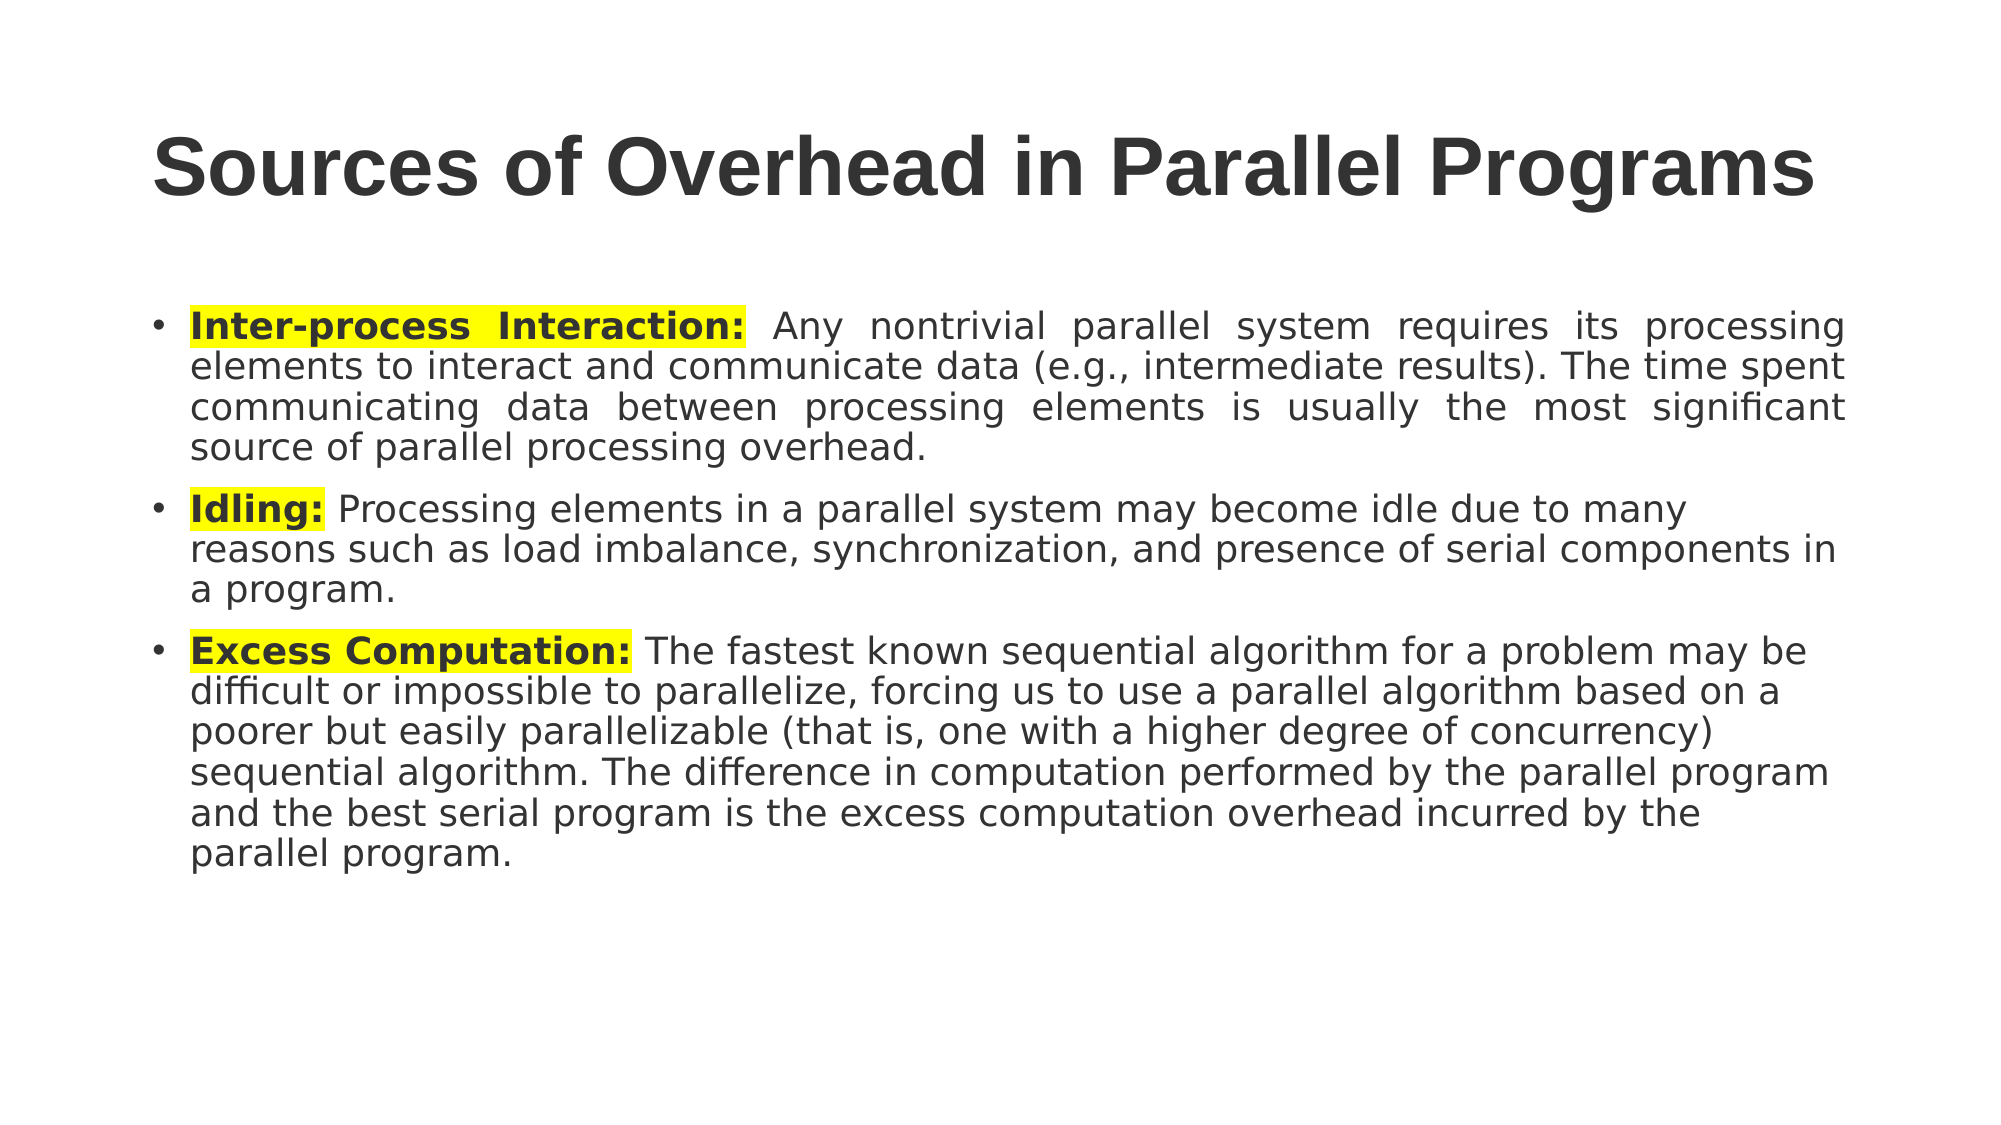

# Sources of Overhead in Parallel Programs
Inter-process Interaction: Any nontrivial parallel system requires its processing elements to interact and communicate data (e.g., intermediate results). The time spent communicating data between processing elements is usually the most significant source of parallel processing overhead.
Idling: Processing elements in a parallel system may become idle due to many reasons such as load imbalance, synchronization, and presence of serial components in a program.
Excess Computation: The fastest known sequential algorithm for a problem may be difficult or impossible to parallelize, forcing us to use a parallel algorithm based on a poorer but easily parallelizable (that is, one with a higher degree of concurrency) sequential algorithm. The difference in computation performed by the parallel program and the best serial program is the excess computation overhead incurred by the parallel program.